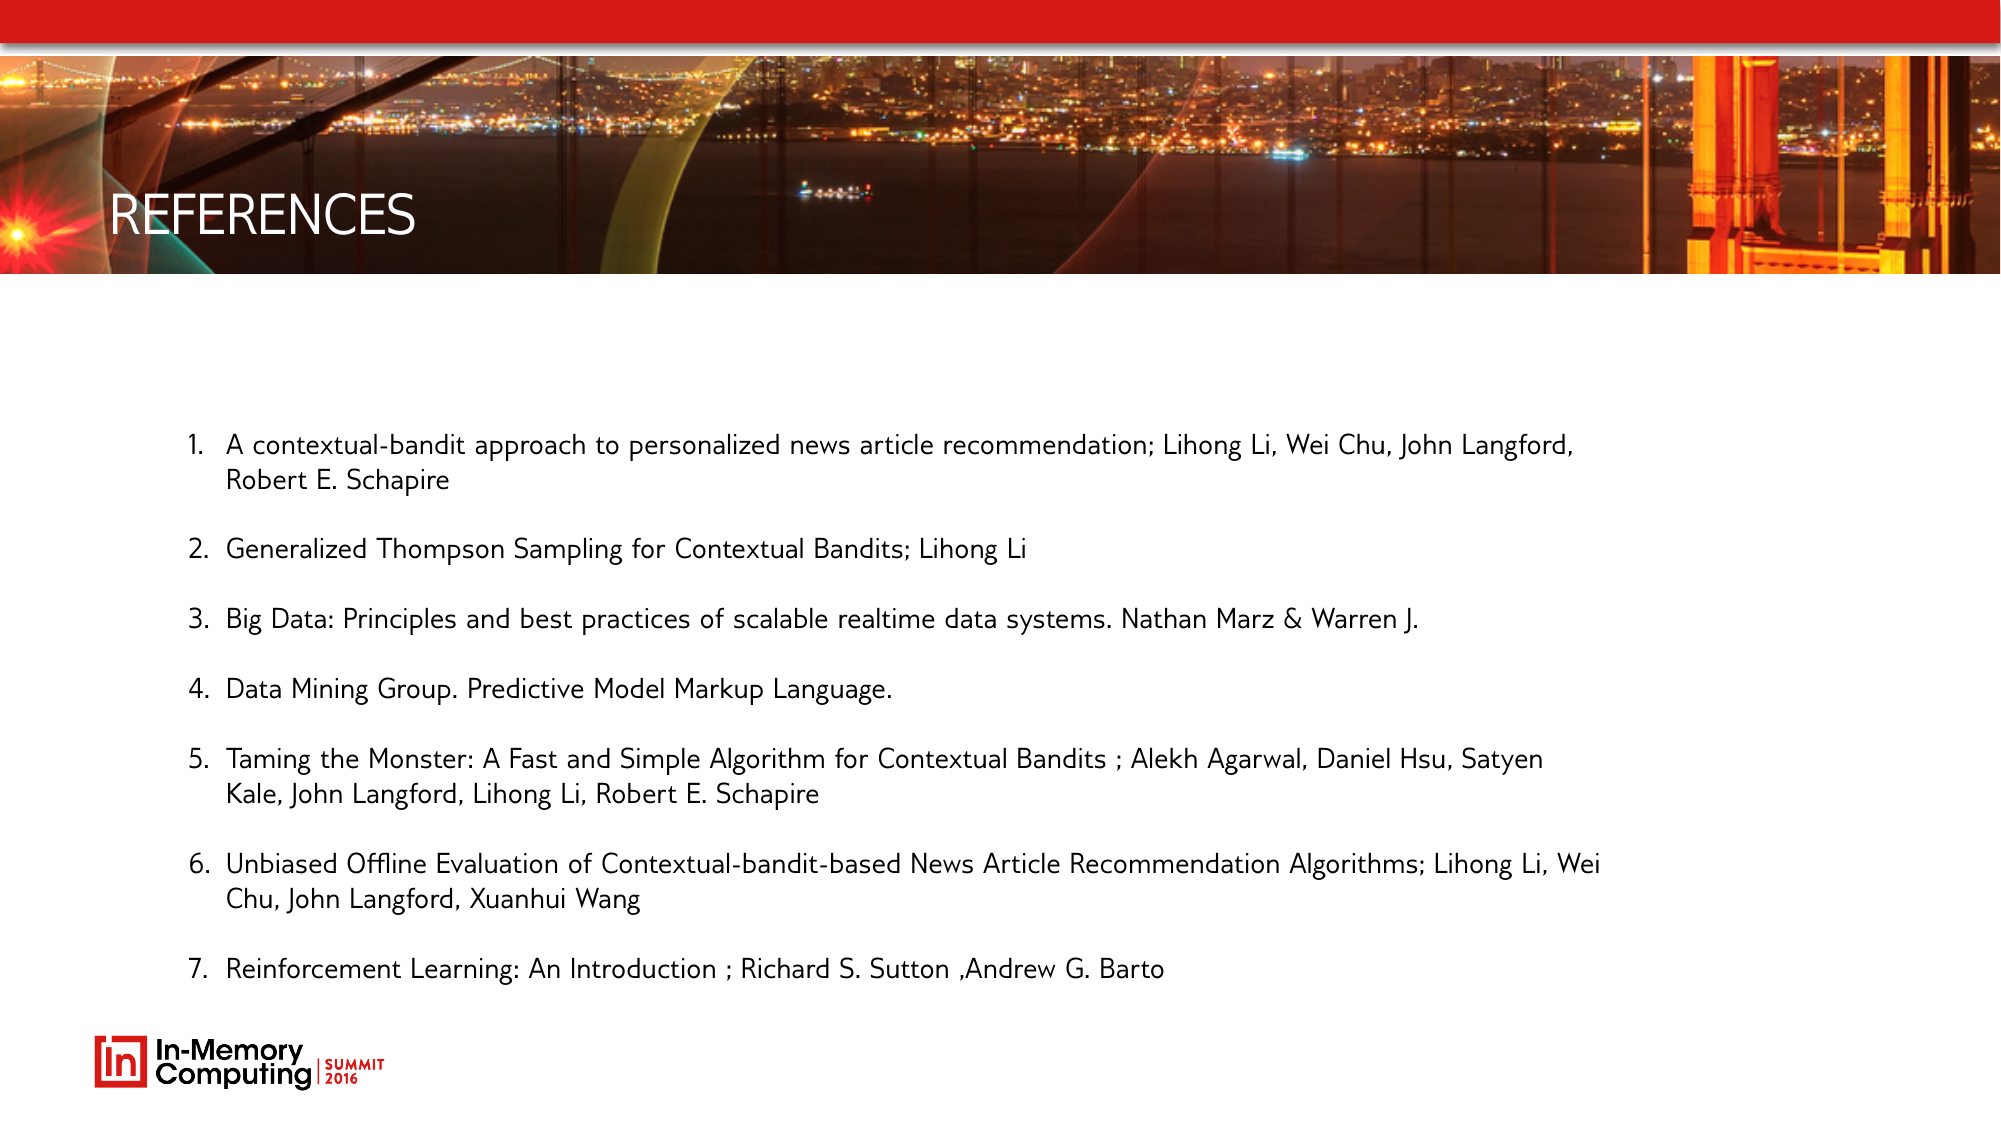

# REFERENCES

A contextual-bandit approach to personalized news article recommendation; Lihong Li, Wei Chu, John Langford, Robert E. Schapire

Generalized Thompson Sampling for Contextual Bandits; Lihong Li

Big Data: Principles and best practices of scalable realtime data systems. Nathan Marz & Warren J.

Data Mining Group. Predictive Model Markup Language.

Taming the Monster: A Fast and Simple Algorithm for Contextual Bandits ; Alekh Agarwal, Daniel Hsu, Satyen Kale, John Langford, Lihong Li, Robert E. Schapire

Unbiased Offline Evaluation of Contextual-bandit-based News Article Recommendation Algorithms; Lihong Li, Wei Chu, John Langford, Xuanhui Wang

Reinforcement Learning: An Introduction ; Richard S. Sutton ,Andrew G. Barto